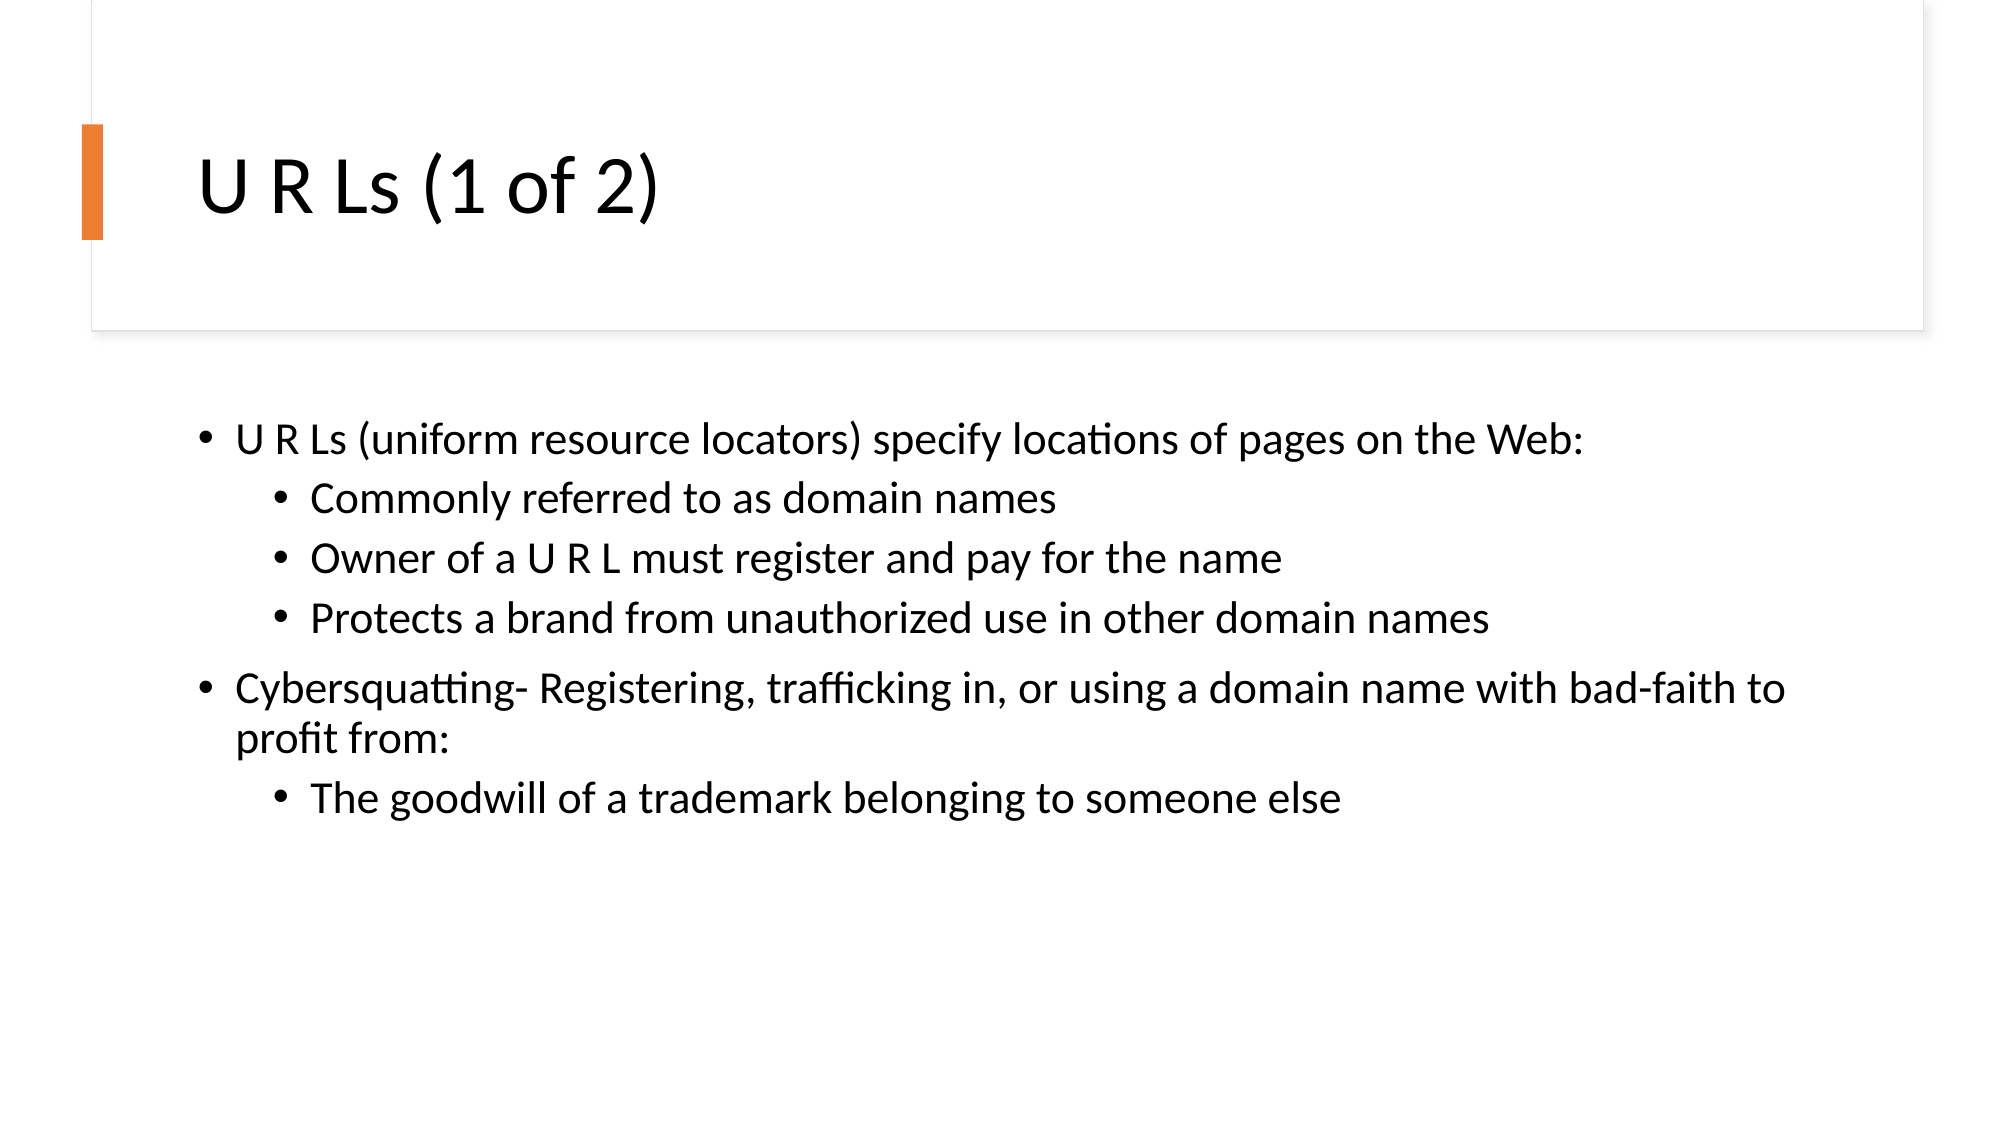

# U R Ls (1 of 2)

U R Ls (uniform resource locators) specify locations of pages on the Web:
Commonly referred to as domain names
Owner of a U R L must register and pay for the name
Protects a brand from unauthorized use in other domain names
Cybersquatting- Registering, trafficking in, or using a domain name with bad-faith to profit from:
The goodwill of a trademark belonging to someone else